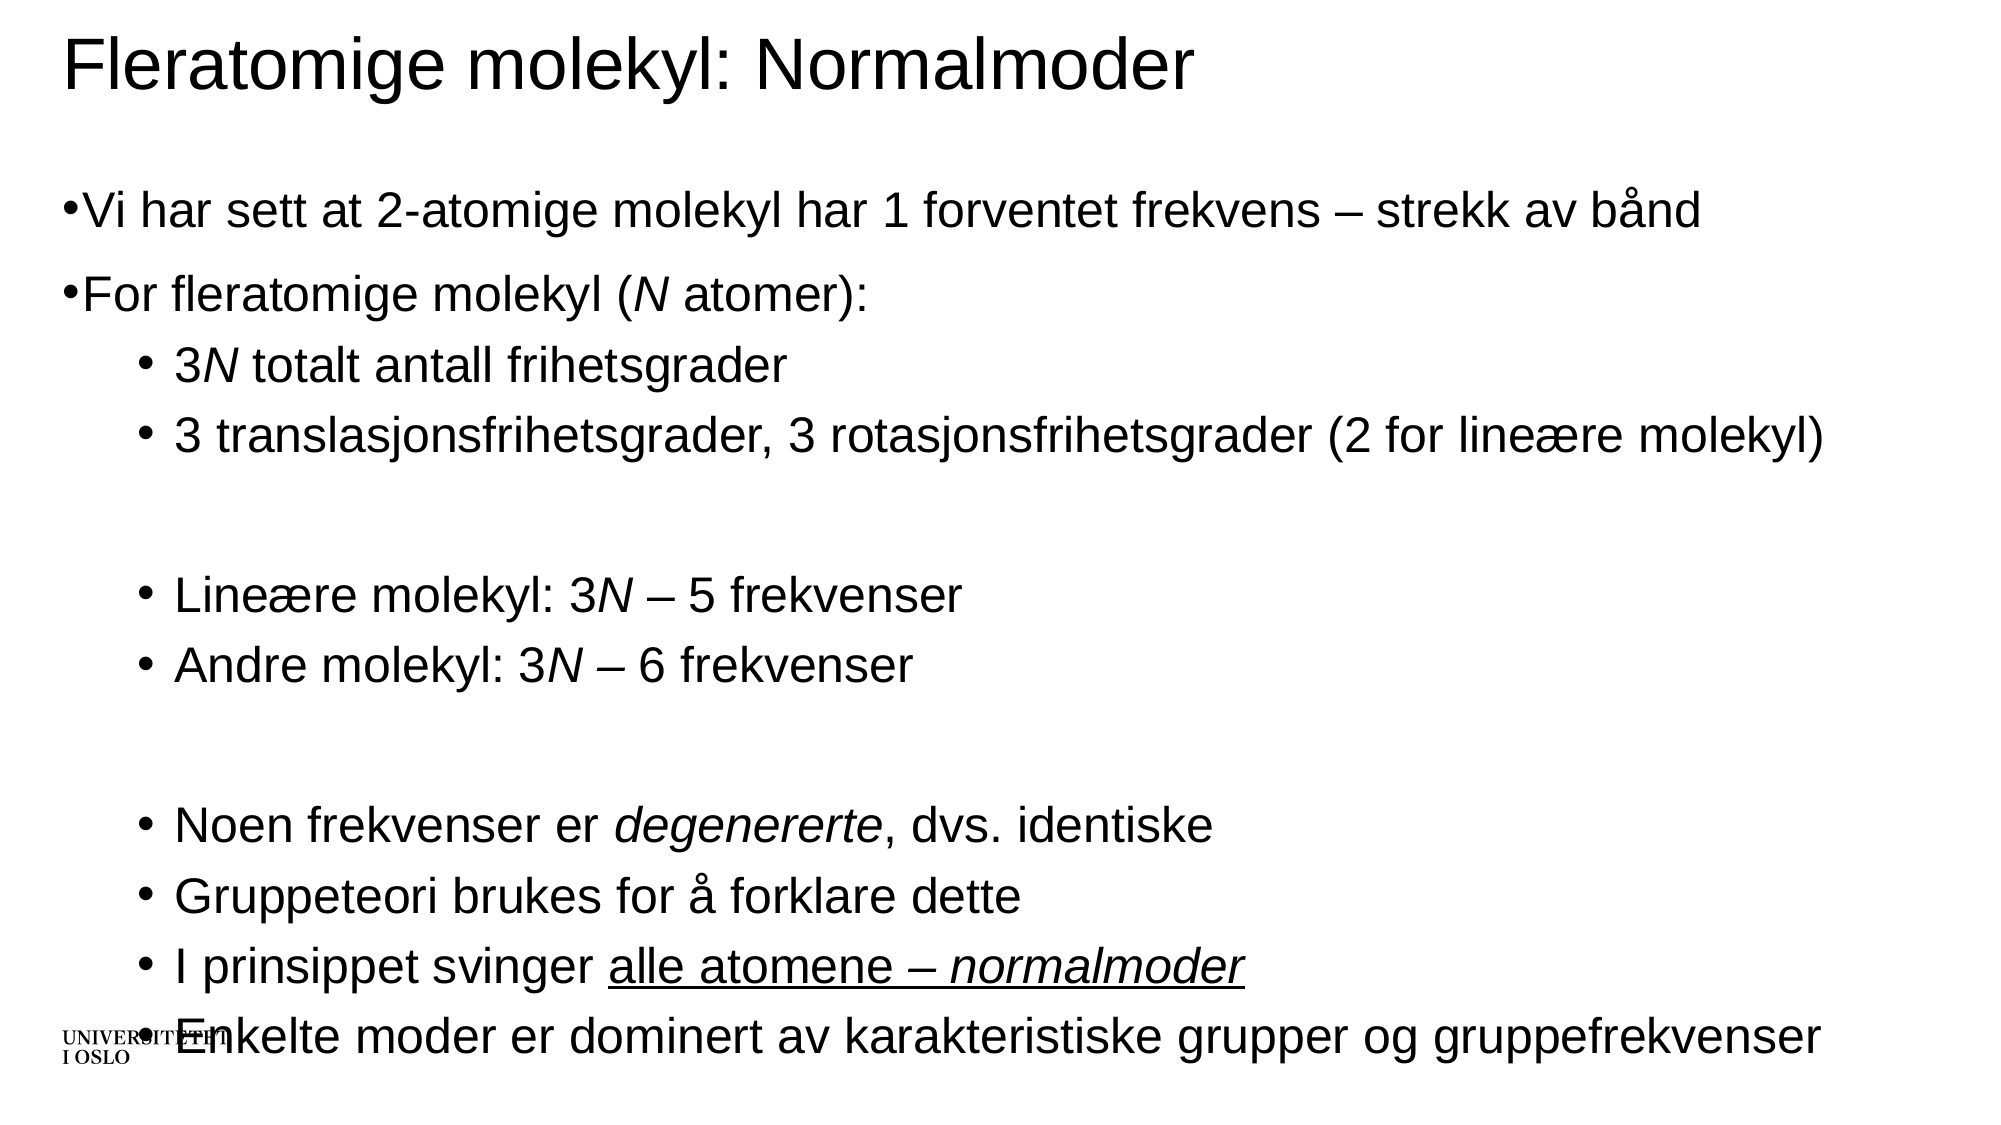

# Fleratomige molekyl: Normalmoder
Vi har sett at 2-atomige molekyl har 1 forventet frekvens – strekk av bånd
For fleratomige molekyl (N atomer):
3N totalt antall frihetsgrader
3 translasjonsfrihetsgrader, 3 rotasjonsfrihetsgrader (2 for lineære molekyl)

Lineære molekyl: 3N – 5 frekvenser
Andre molekyl: 3N – 6 frekvenser

Noen frekvenser er degenererte, dvs. identiske
Gruppeteori brukes for å forklare dette
I prinsippet svinger alle atomene – normalmoder
Enkelte moder er dominert av karakteristiske grupper og gruppefrekvenser